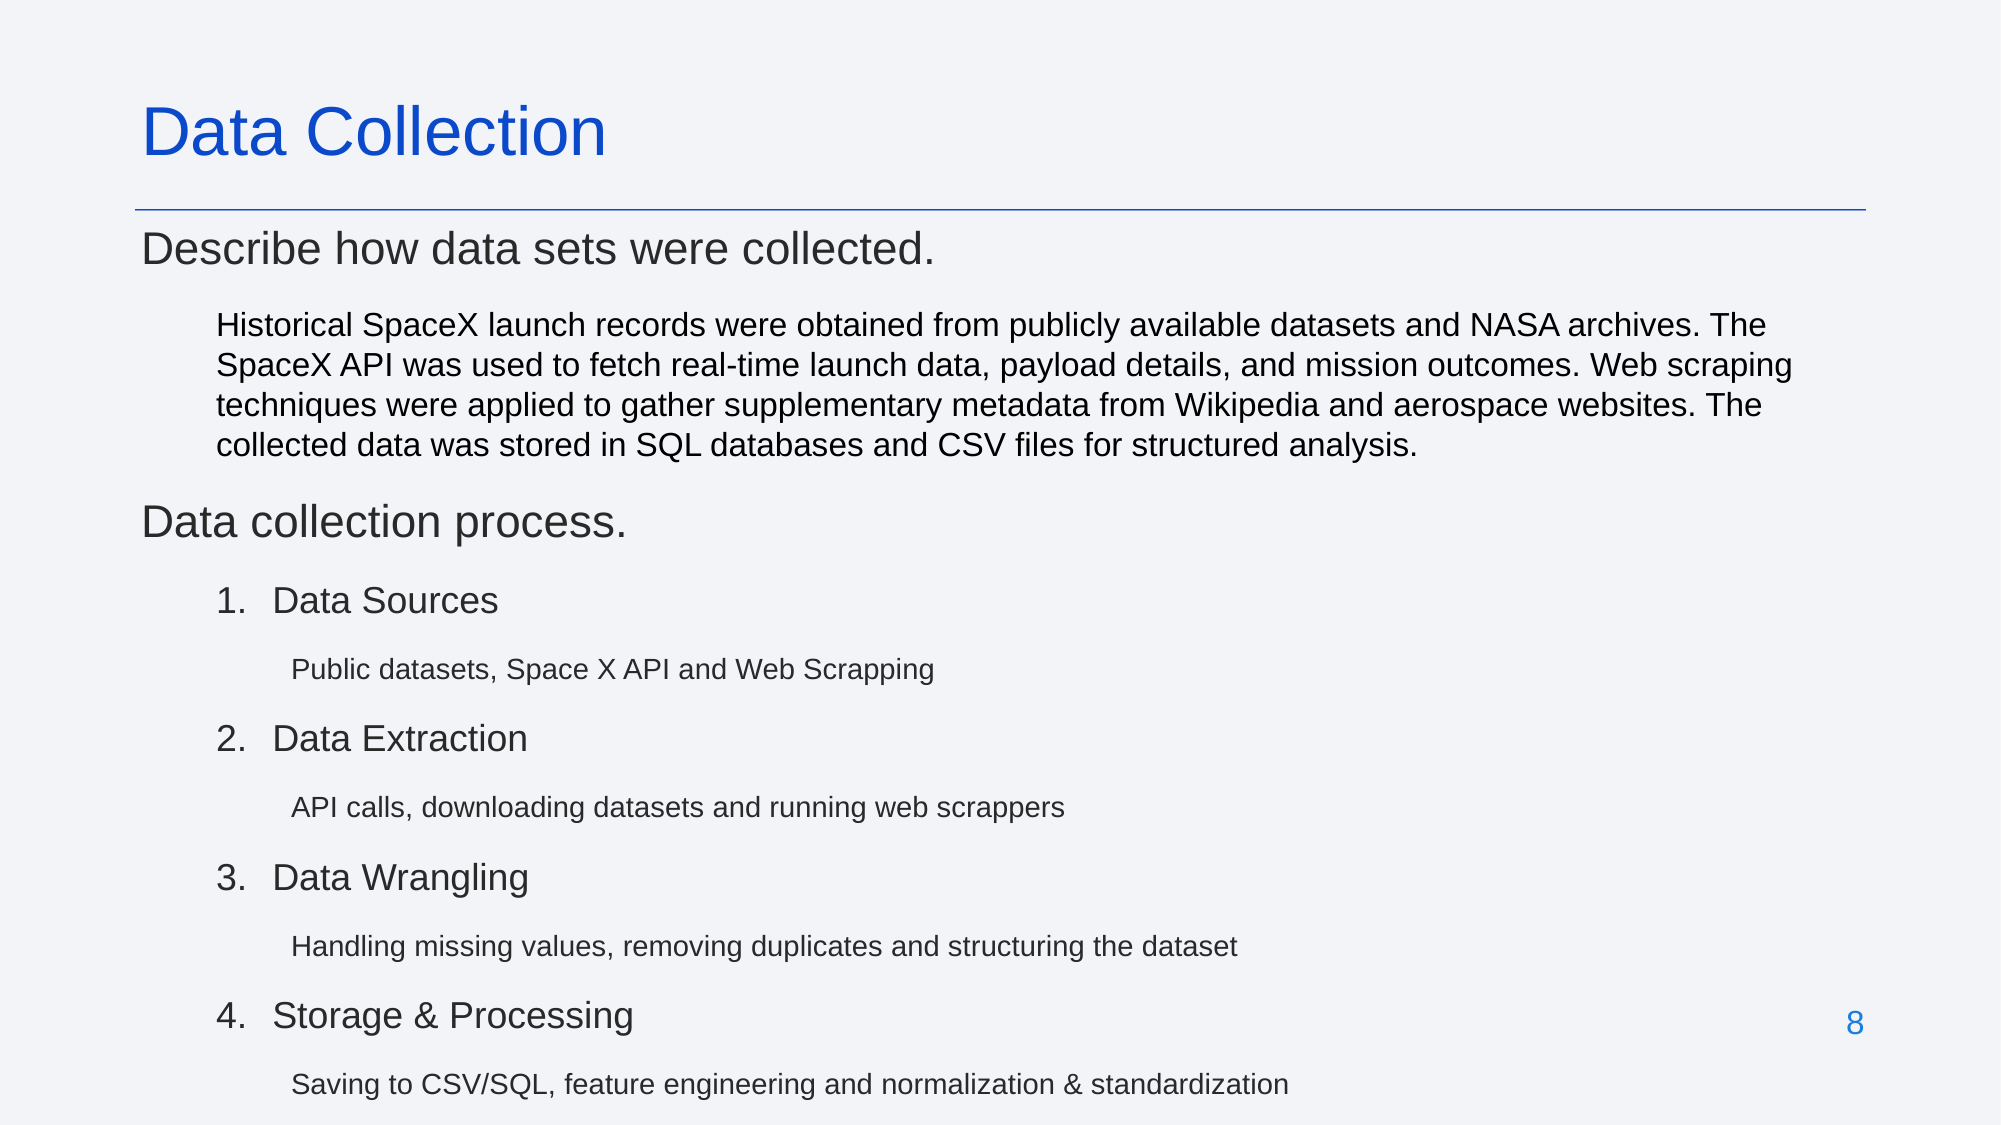

Data Collection
Describe how data sets were collected.
Historical SpaceX launch records were obtained from publicly available datasets and NASA archives. The SpaceX API was used to fetch real-time launch data, payload details, and mission outcomes. Web scraping techniques were applied to gather supplementary metadata from Wikipedia and aerospace websites. The collected data was stored in SQL databases and CSV files for structured analysis.
Data collection process.
Data Sources
Public datasets, Space X API and Web Scrapping
Data Extraction
API calls, downloading datasets and running web scrappers
Data Wrangling
Handling missing values, removing duplicates and structuring the dataset
Storage & Processing
Saving to CSV/SQL, feature engineering and normalization & standardization

8